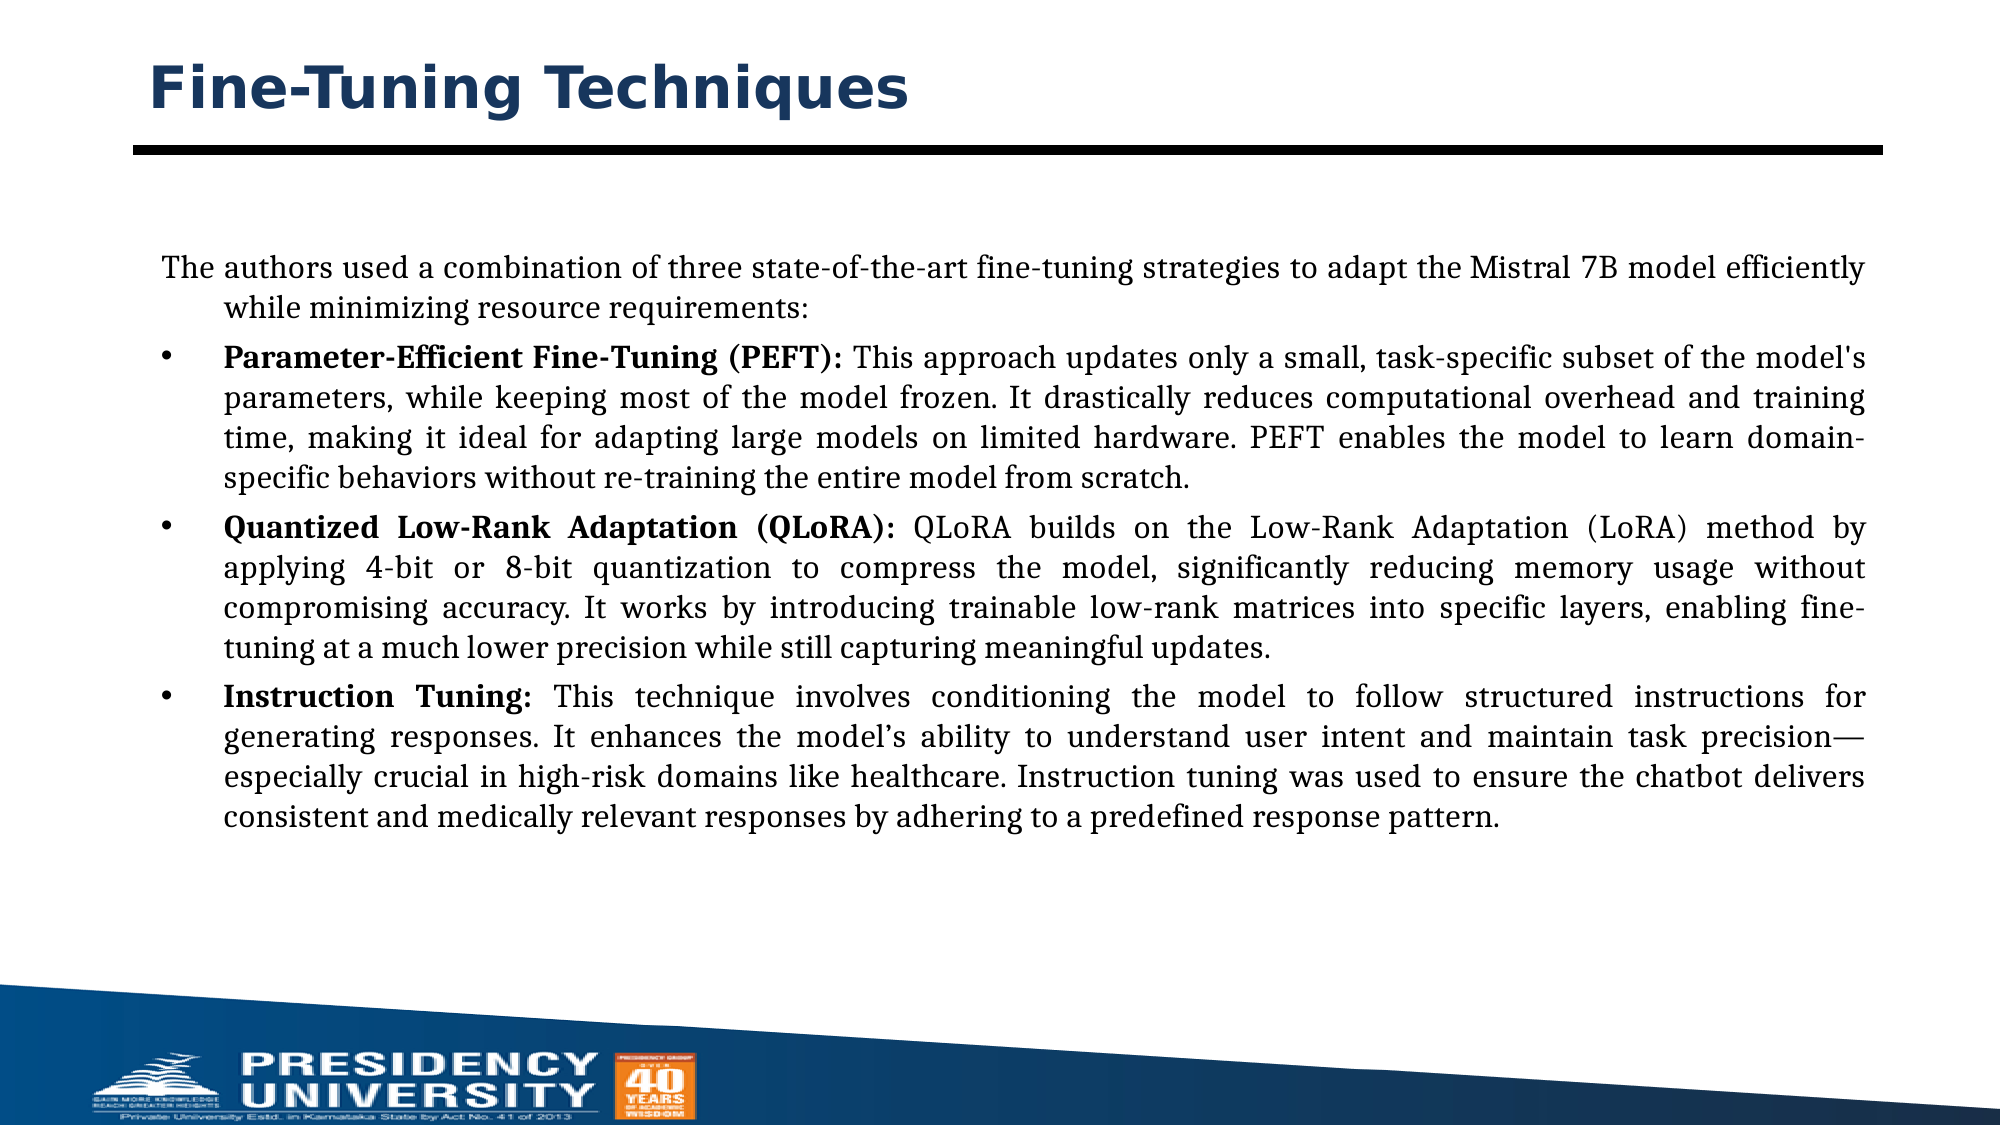

# Fine-Tuning Techniques
The authors used a combination of three state-of-the-art fine-tuning strategies to adapt the Mistral 7B model efficiently while minimizing resource requirements:
Parameter-Efficient Fine-Tuning (PEFT): This approach updates only a small, task-specific subset of the model's parameters, while keeping most of the model frozen. It drastically reduces computational overhead and training time, making it ideal for adapting large models on limited hardware. PEFT enables the model to learn domain-specific behaviors without re-training the entire model from scratch.
Quantized Low-Rank Adaptation (QLoRA): QLoRA builds on the Low-Rank Adaptation (LoRA) method by applying 4-bit or 8-bit quantization to compress the model, significantly reducing memory usage without compromising accuracy. It works by introducing trainable low-rank matrices into specific layers, enabling fine-tuning at a much lower precision while still capturing meaningful updates.
Instruction Tuning: This technique involves conditioning the model to follow structured instructions for generating responses. It enhances the model’s ability to understand user intent and maintain task precision—especially crucial in high-risk domains like healthcare. Instruction tuning was used to ensure the chatbot delivers consistent and medically relevant responses by adhering to a predefined response pattern.